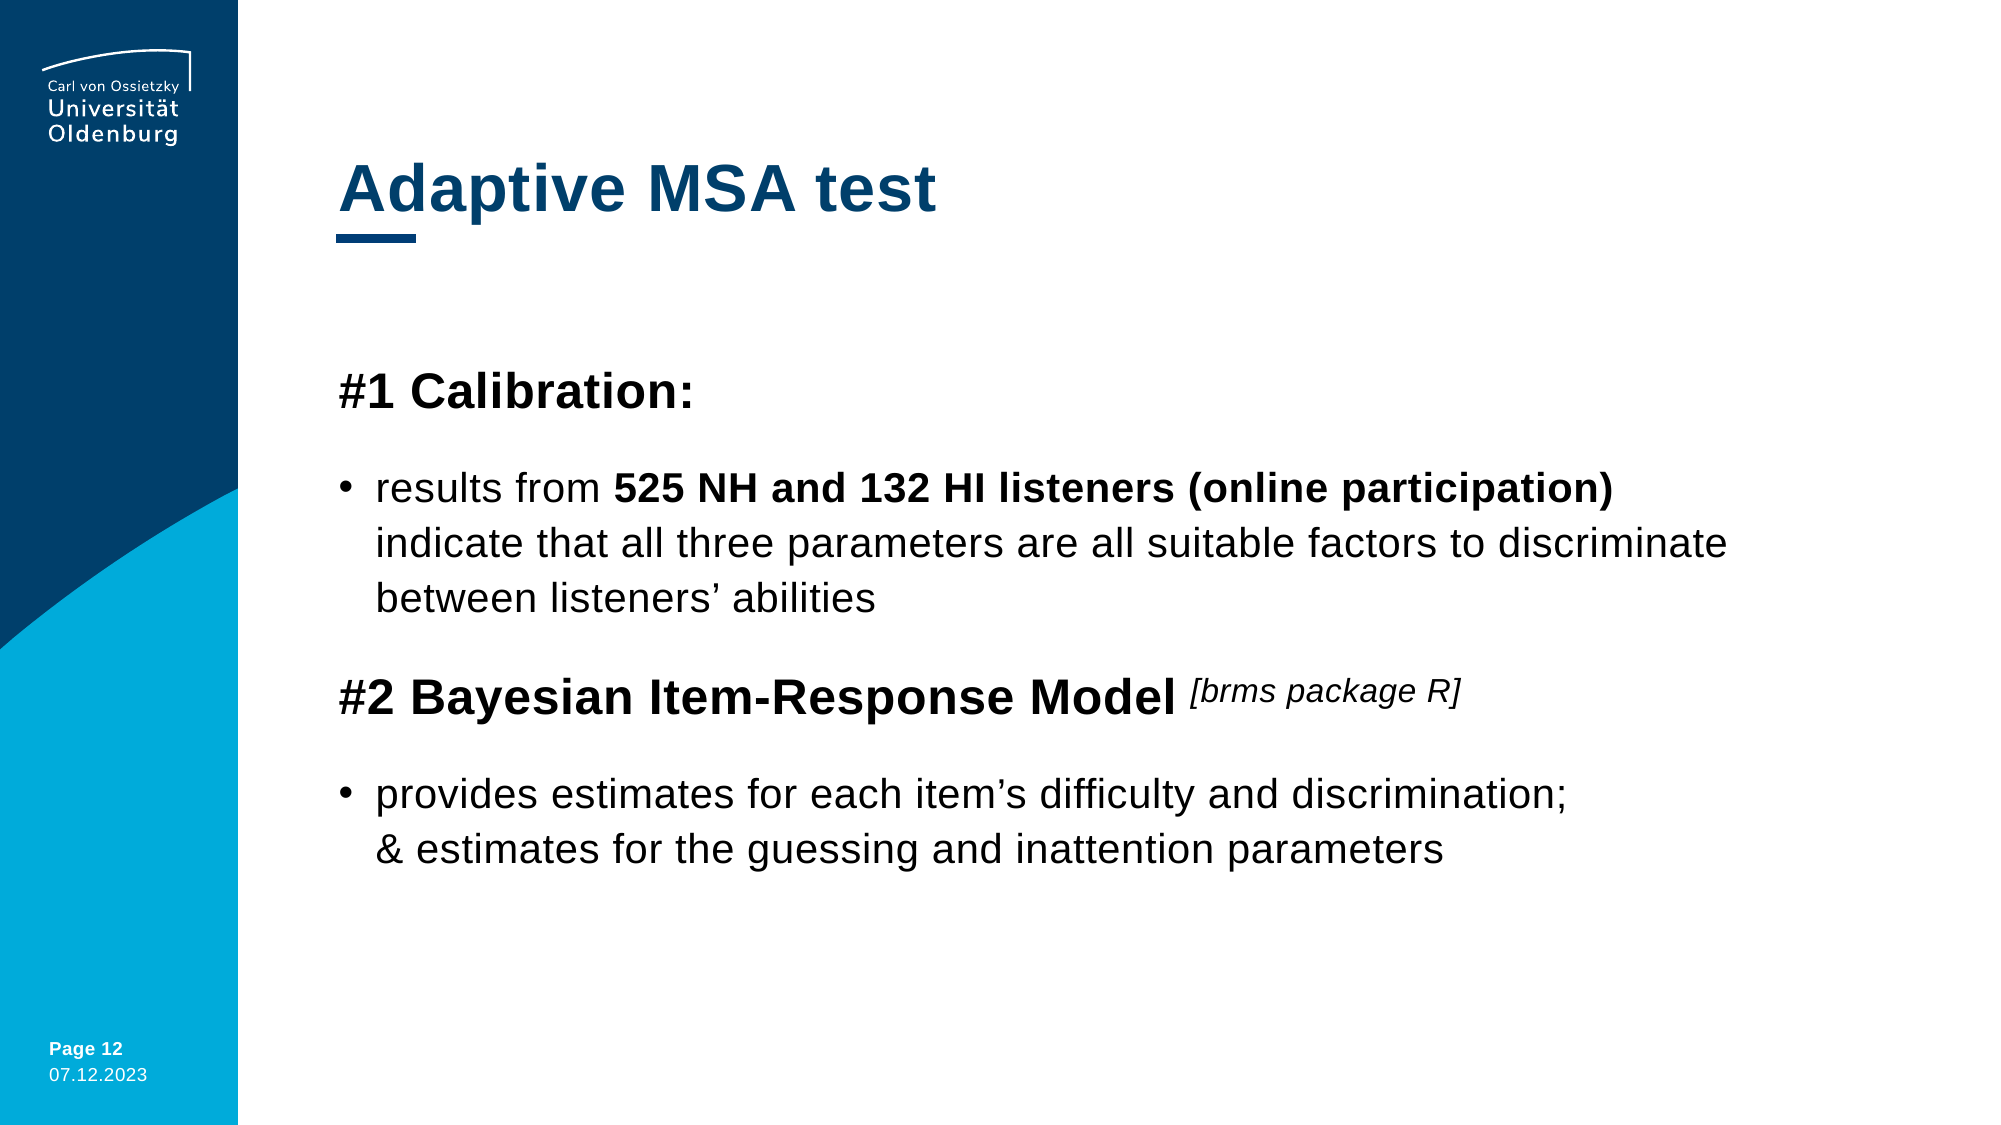

# Adaptive MSA test
#1 Calibration:
results from 525 NH and 132 HI listeners (online participation) indicate that all three parameters are all suitable factors to discriminate between listeners’ abilities
#2 Bayesian Item-Response Model
provides estimates for each item’s difficulty and discrimination;
& estimates for the guessing and inattention parameters
[brms package R]